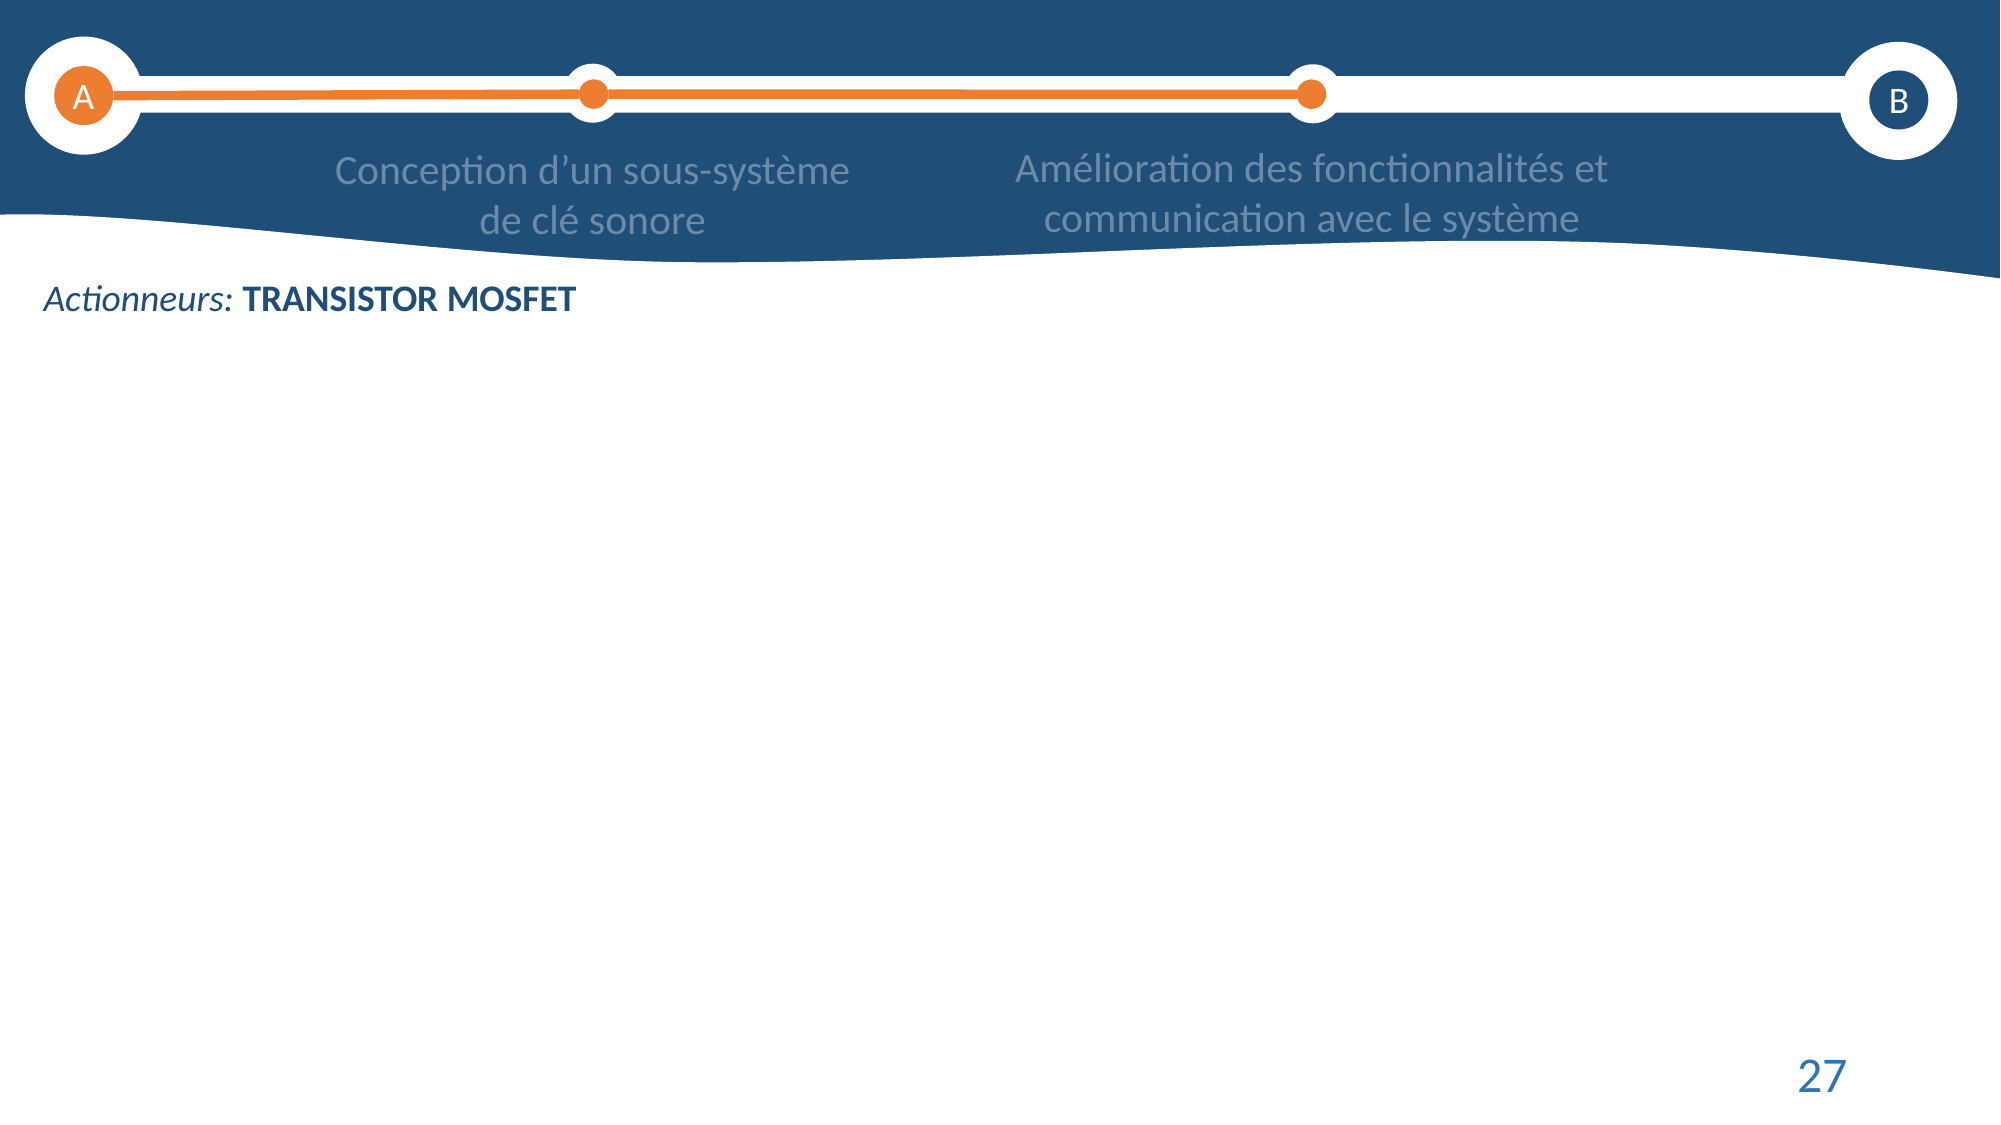

A

B

Amélioration des fonctionnalités et communication avec le système informatique
Conception d’un sous-système de clé sonore
 Actionneurs: TRANSISTOR MOSFET
27